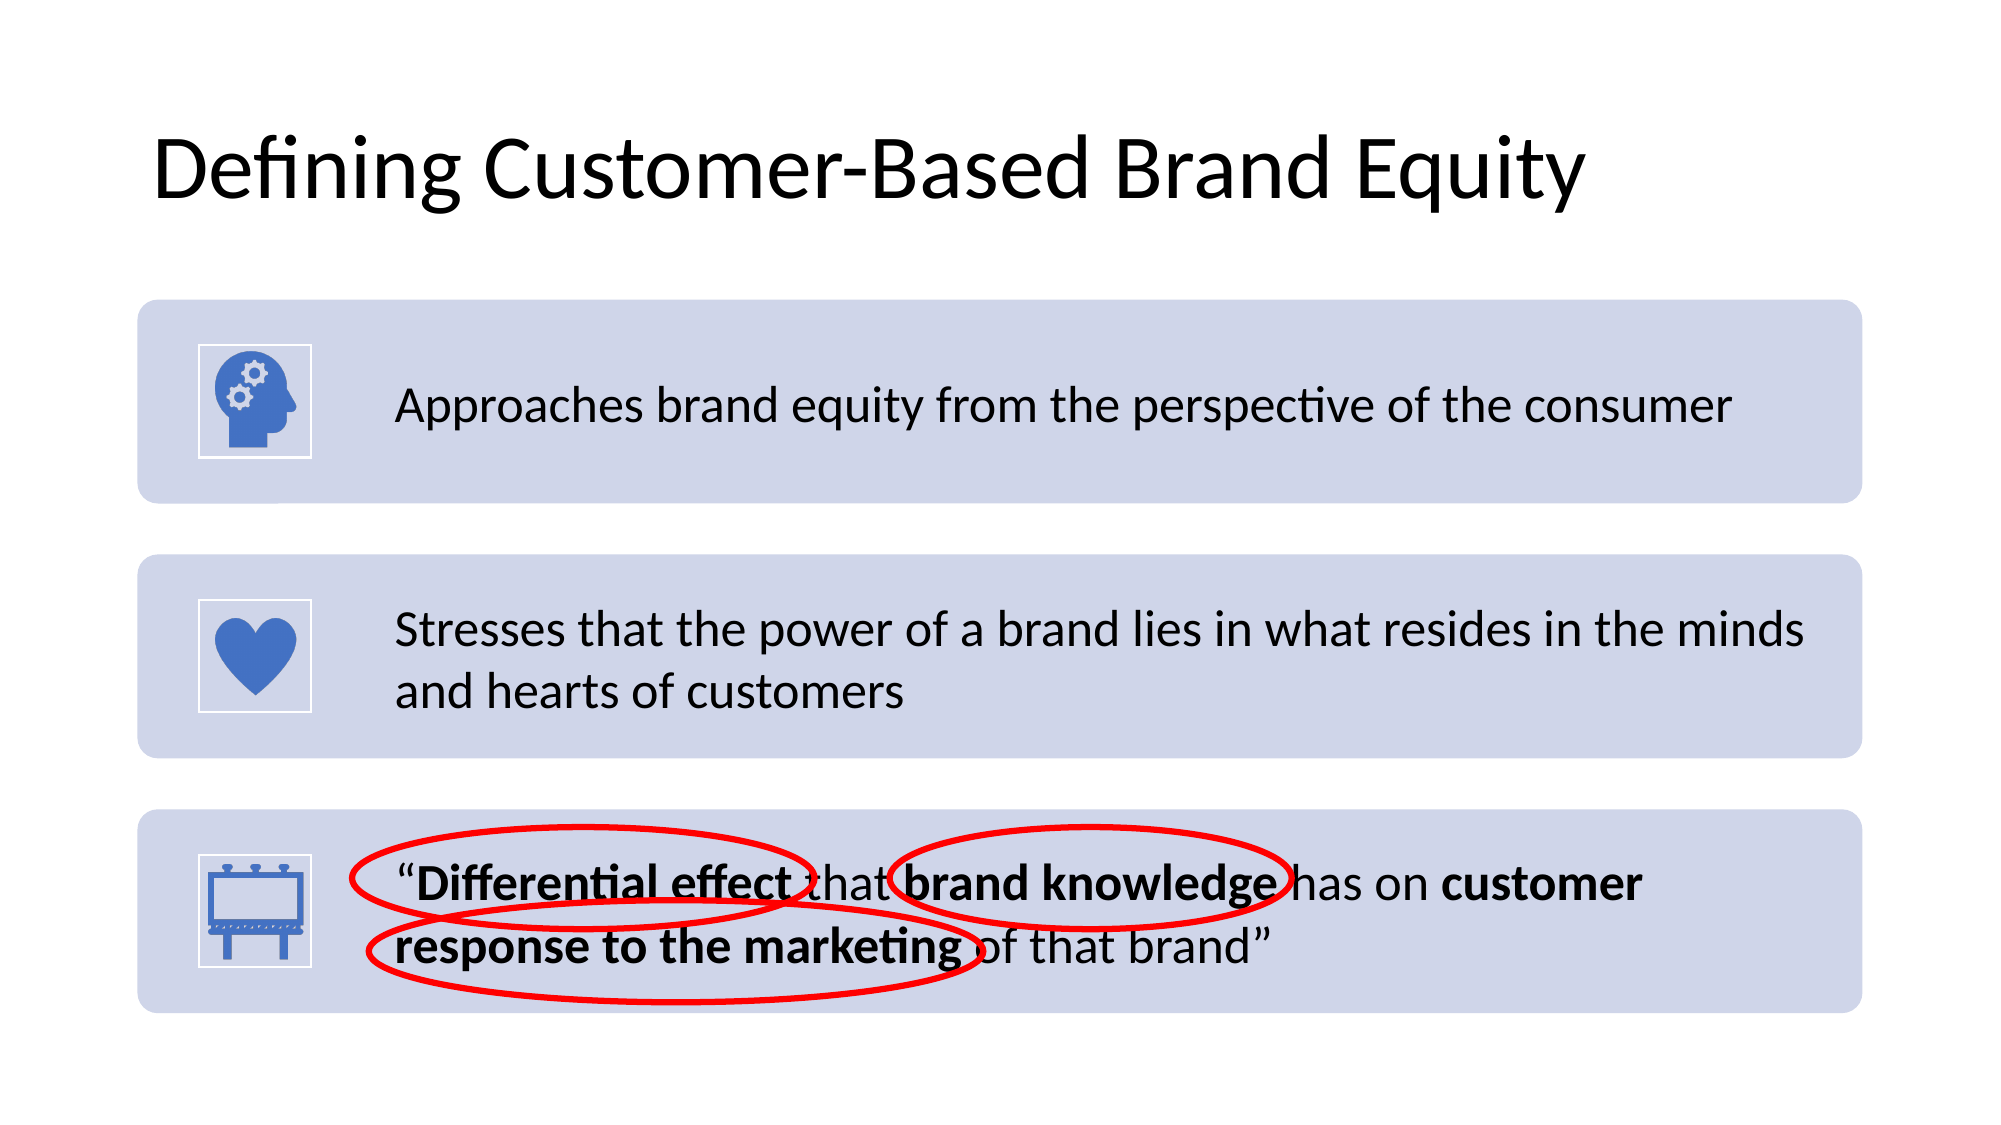

# Defining Customer-Based Brand Equity
Approaches brand equity from the perspective of the consumer
Stresses that the power of a brand lies in what resides in the minds and hearts of customers
“Differential effect that brand knowledge has on customer response to the marketing of that brand”